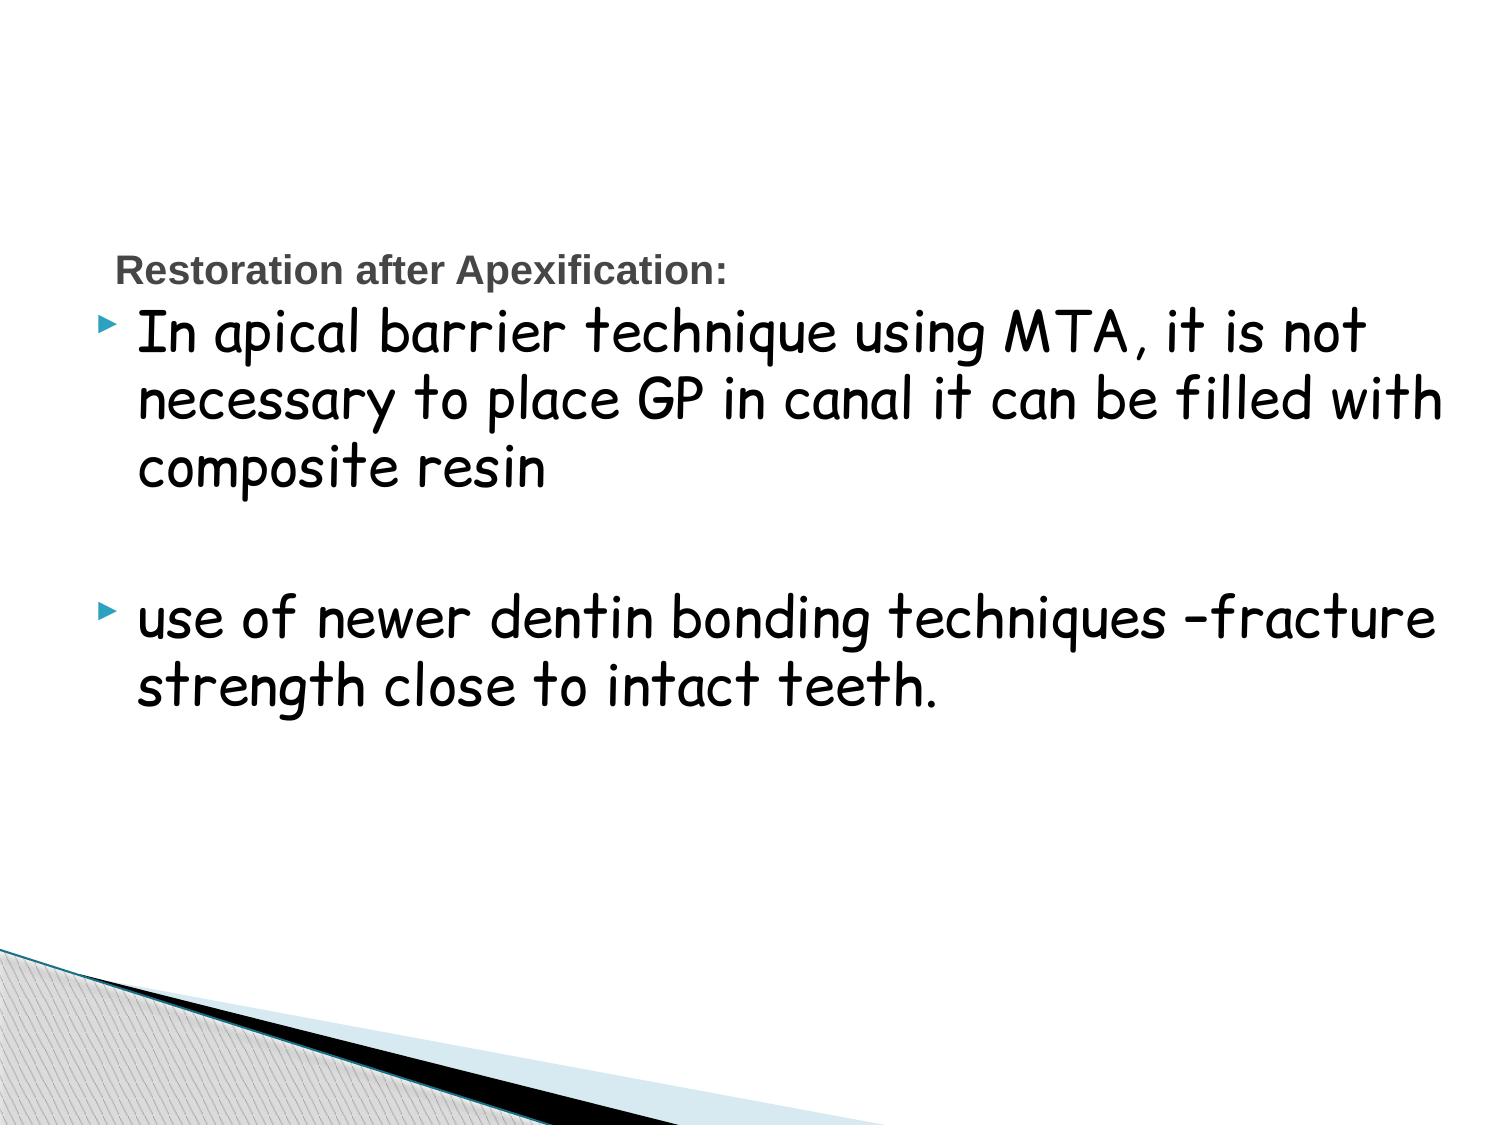

# Restoration after Apexification:
In apical barrier technique using MTA, it is not necessary to place GP in canal it can be filled with composite resin

use of newer dentin bonding techniques –fracture strength close to intact teeth.